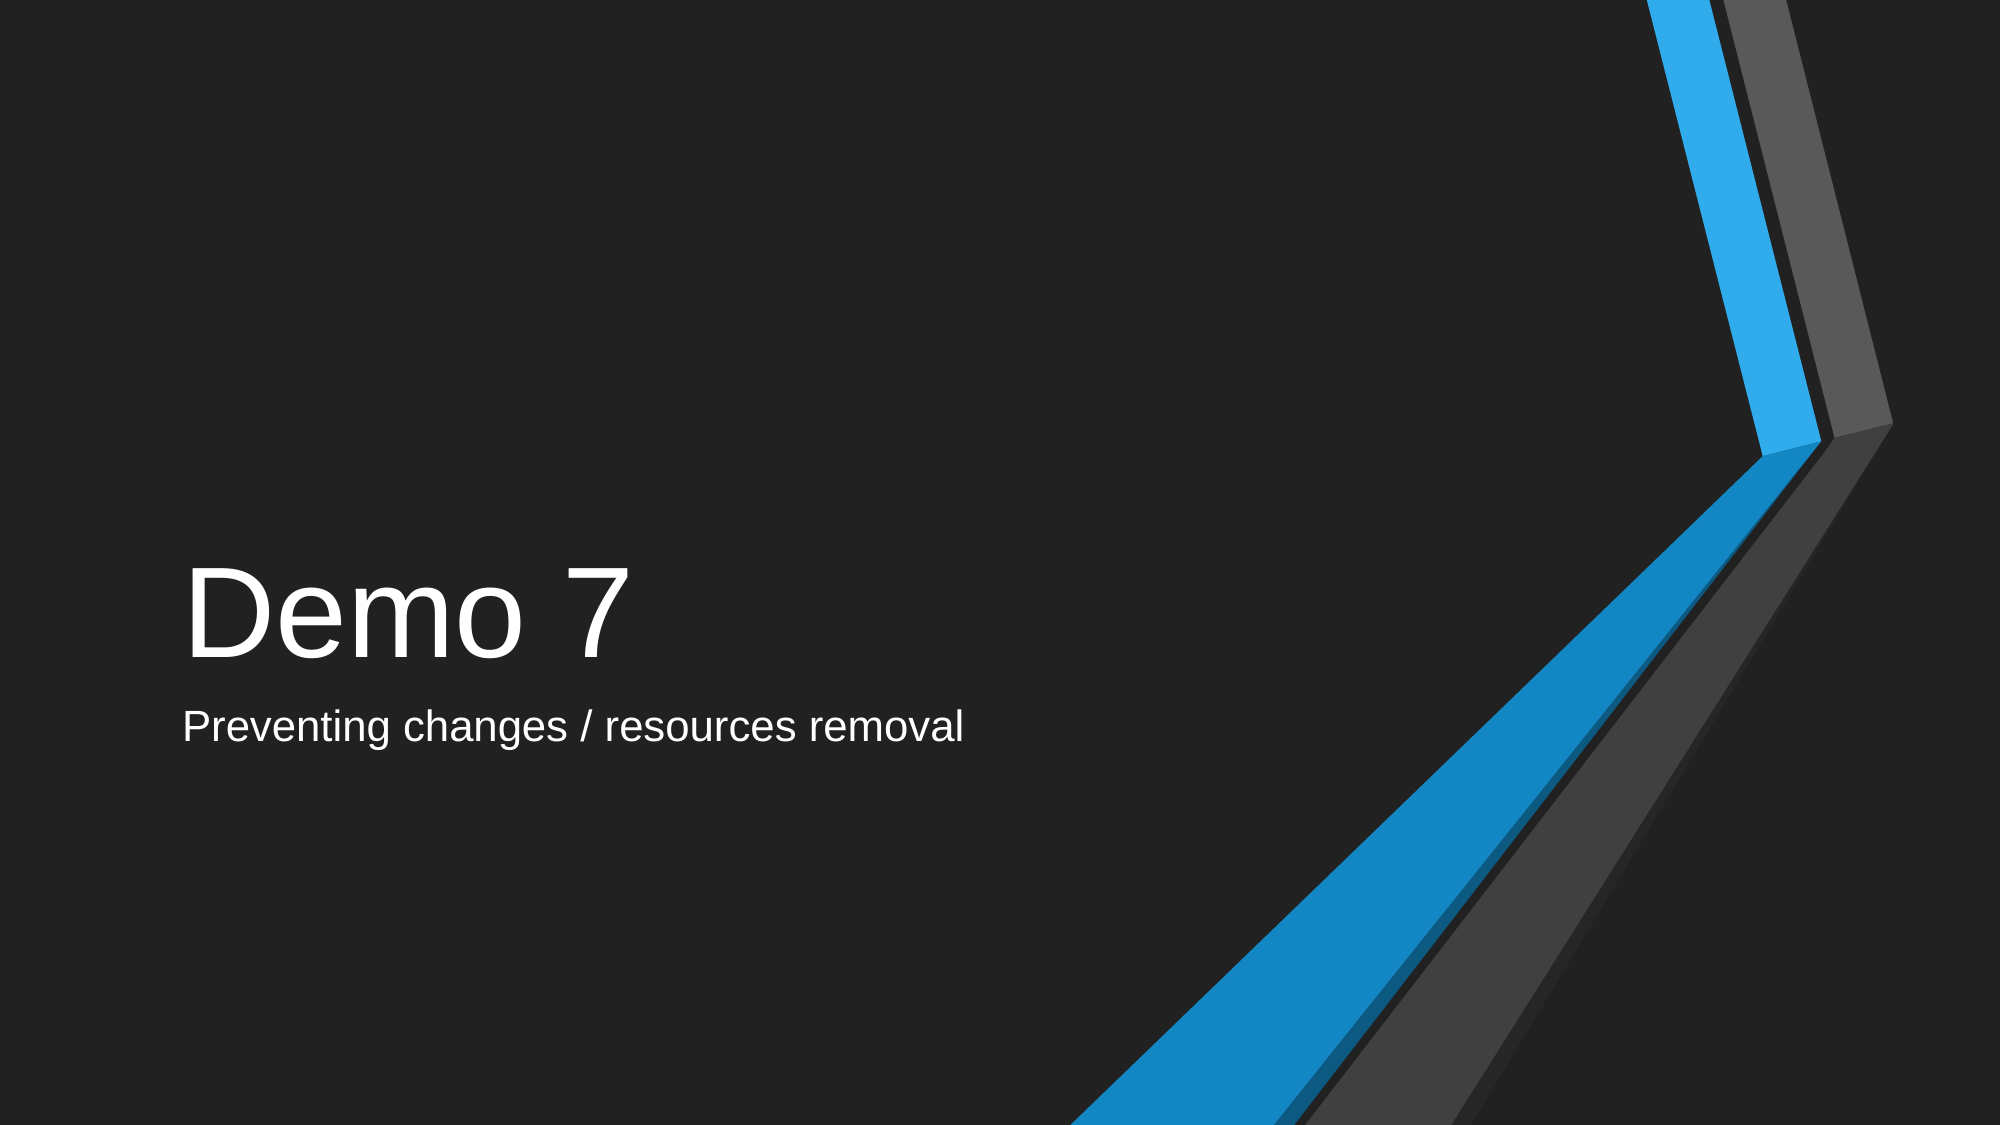

# Demo 7
Preventing changes / resources removal